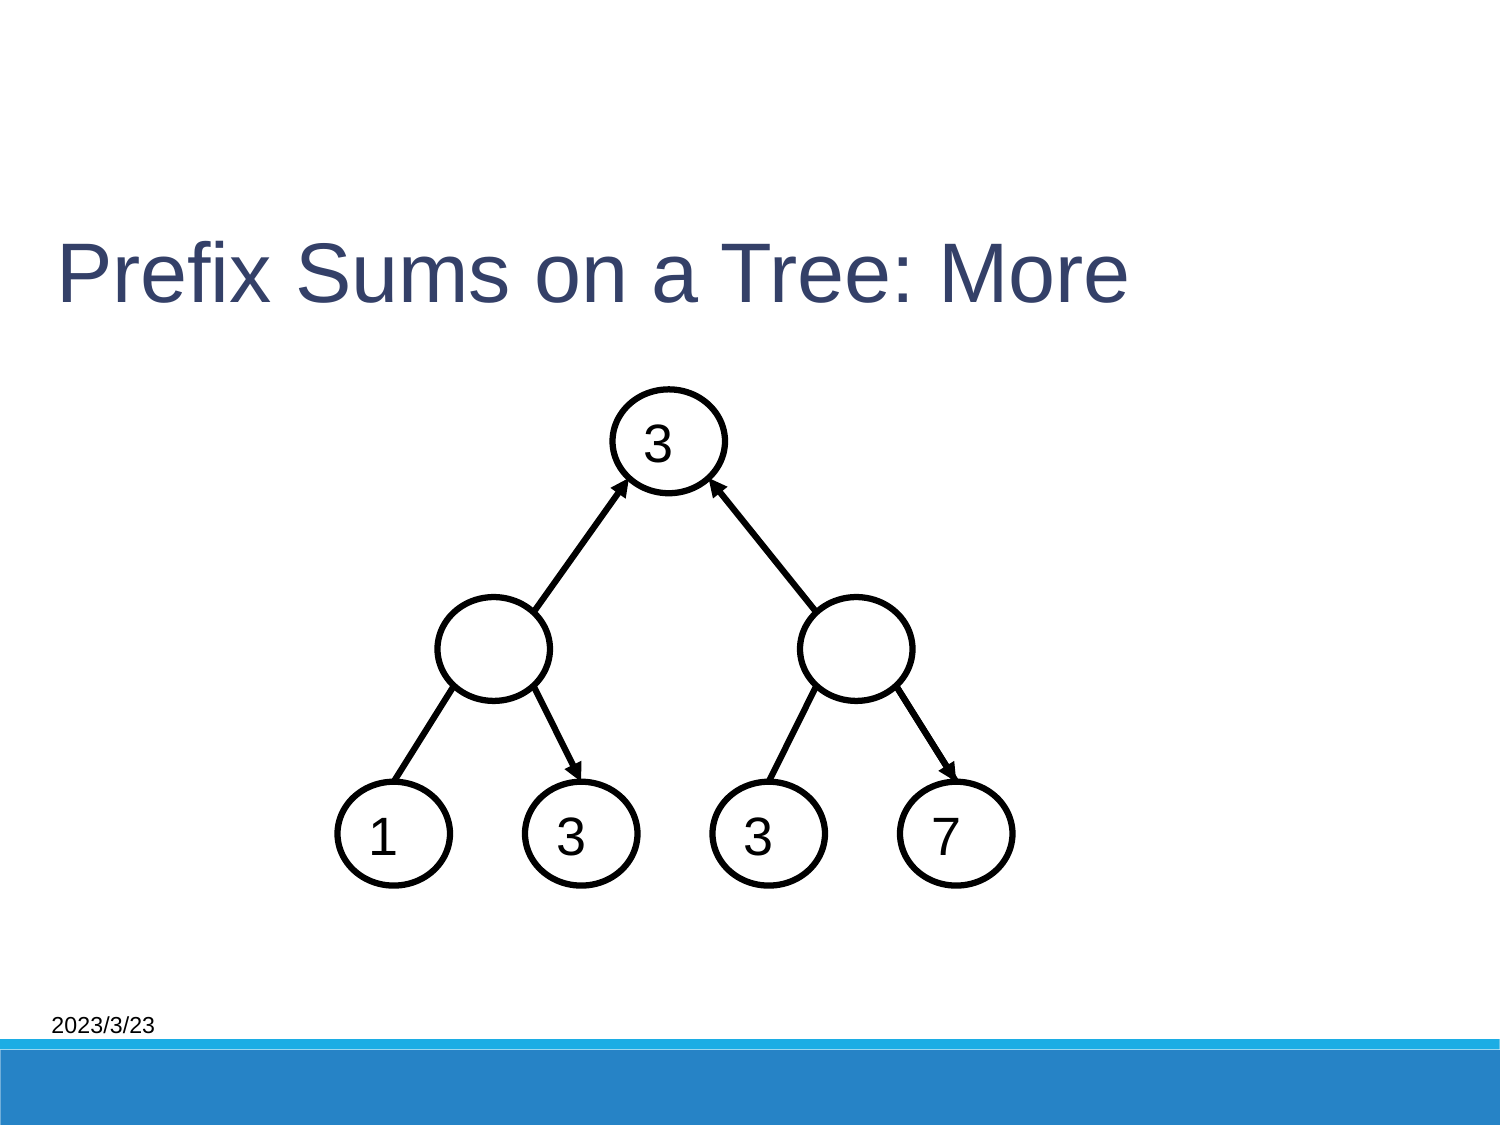

Prefix Sums on a Tree: More
3

1
3
3
7
2023/3/23